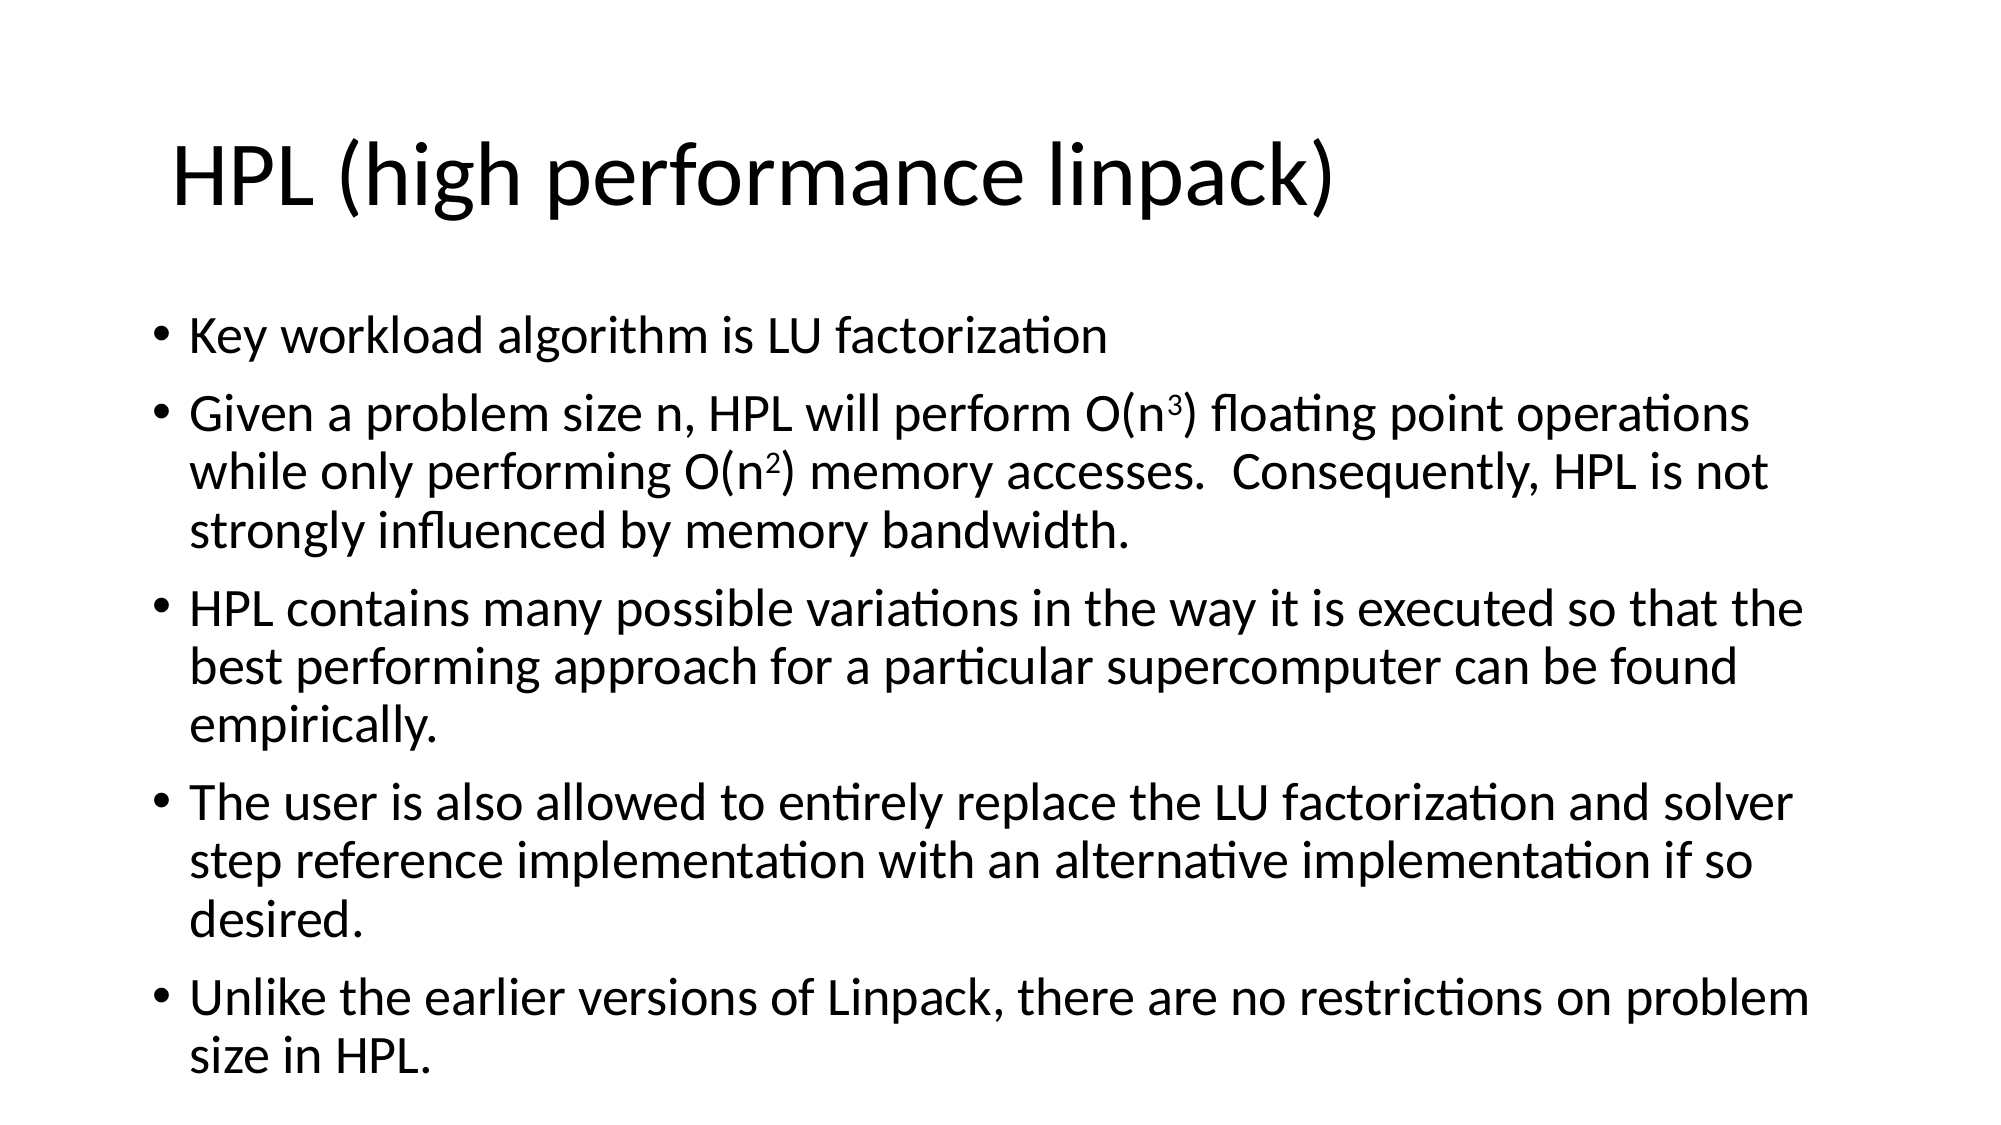

# HPL (high performance linpack)
Key workload algorithm is LU factorization
Given a problem size n, HPL will perform O(n3) floating point operations while only performing O(n2) memory accesses.  Consequently, HPL is not strongly influenced by memory bandwidth.
HPL contains many possible variations in the way it is executed so that the best performing approach for a particular supercomputer can be found empirically.
The user is also allowed to entirely replace the LU factorization and solver step reference implementation with an alternative implementation if so desired.
Unlike the earlier versions of Linpack, there are no restrictions on problem size in HPL.